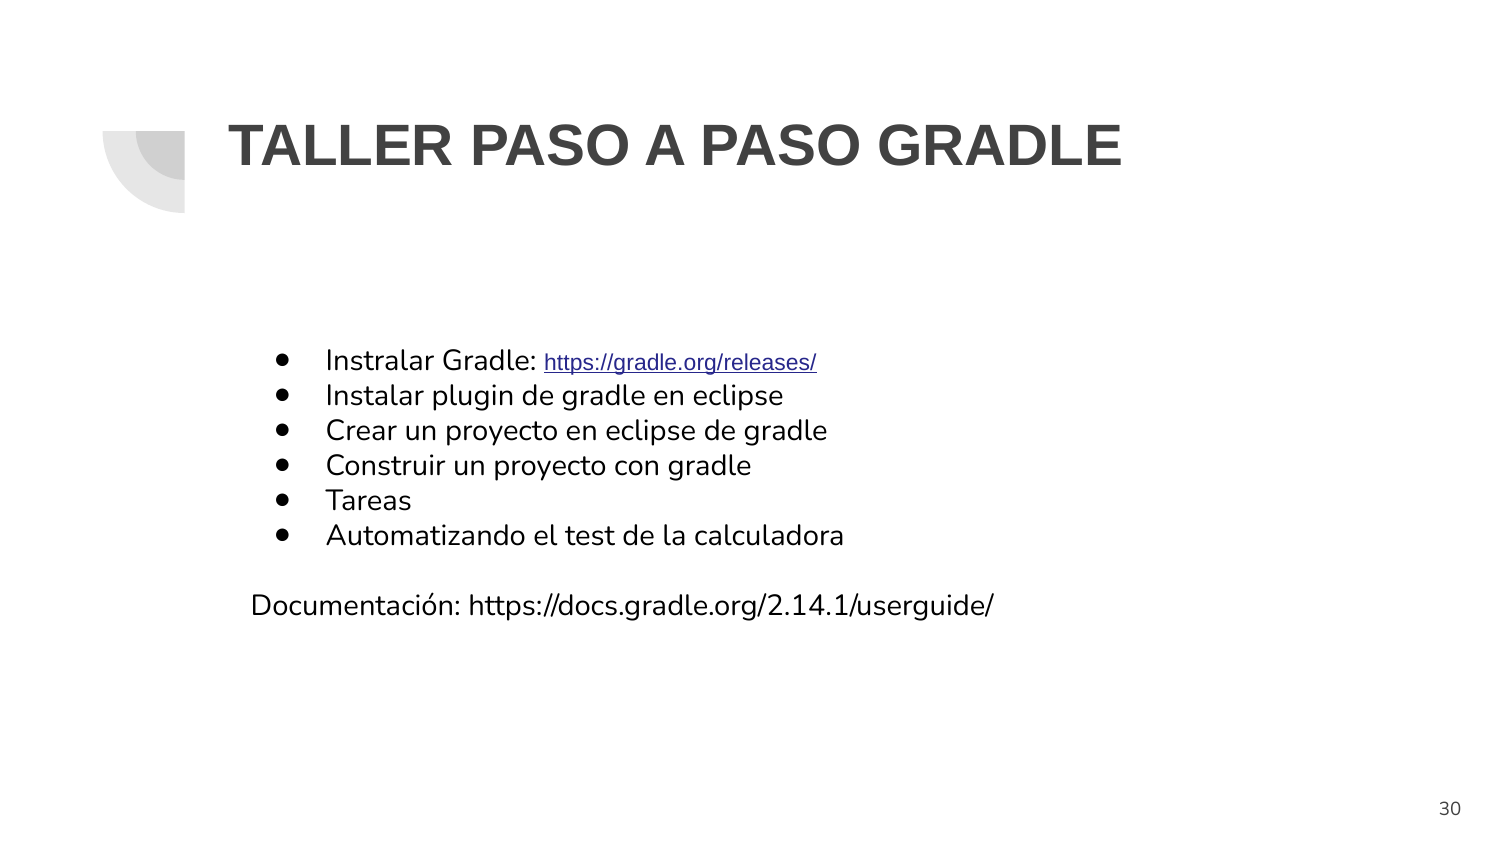

# TALLER PASO A PASO GRADLE
Instralar Gradle: https://gradle.org/releases/
Instalar plugin de gradle en eclipse
Crear un proyecto en eclipse de gradle
Construir un proyecto con gradle
Tareas
Automatizando el test de la calculadora

Documentación: https://docs.gradle.org/2.14.1/userguide/
30